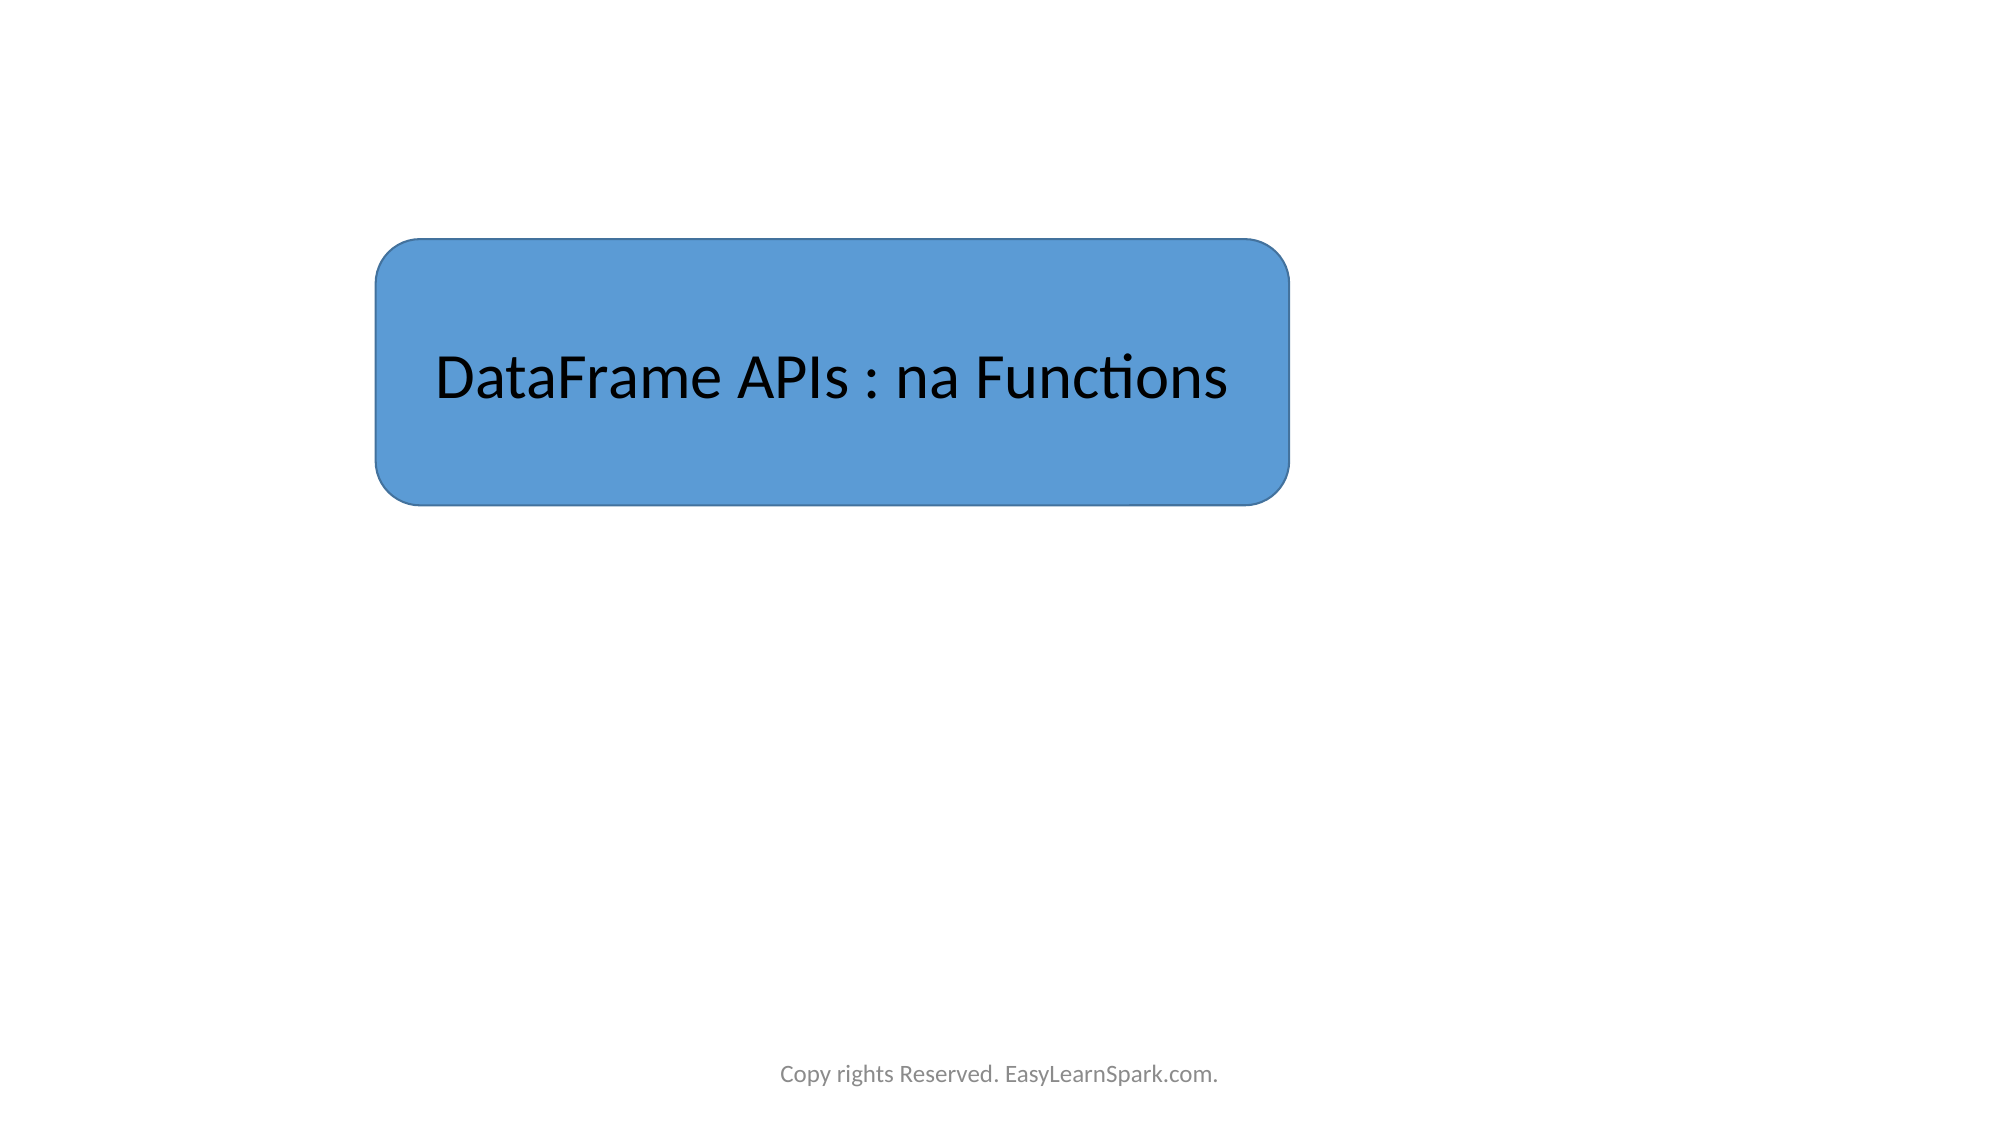

DataFrame APIs : na Functions
Copy rights Reserved. EasyLearnSpark.com.